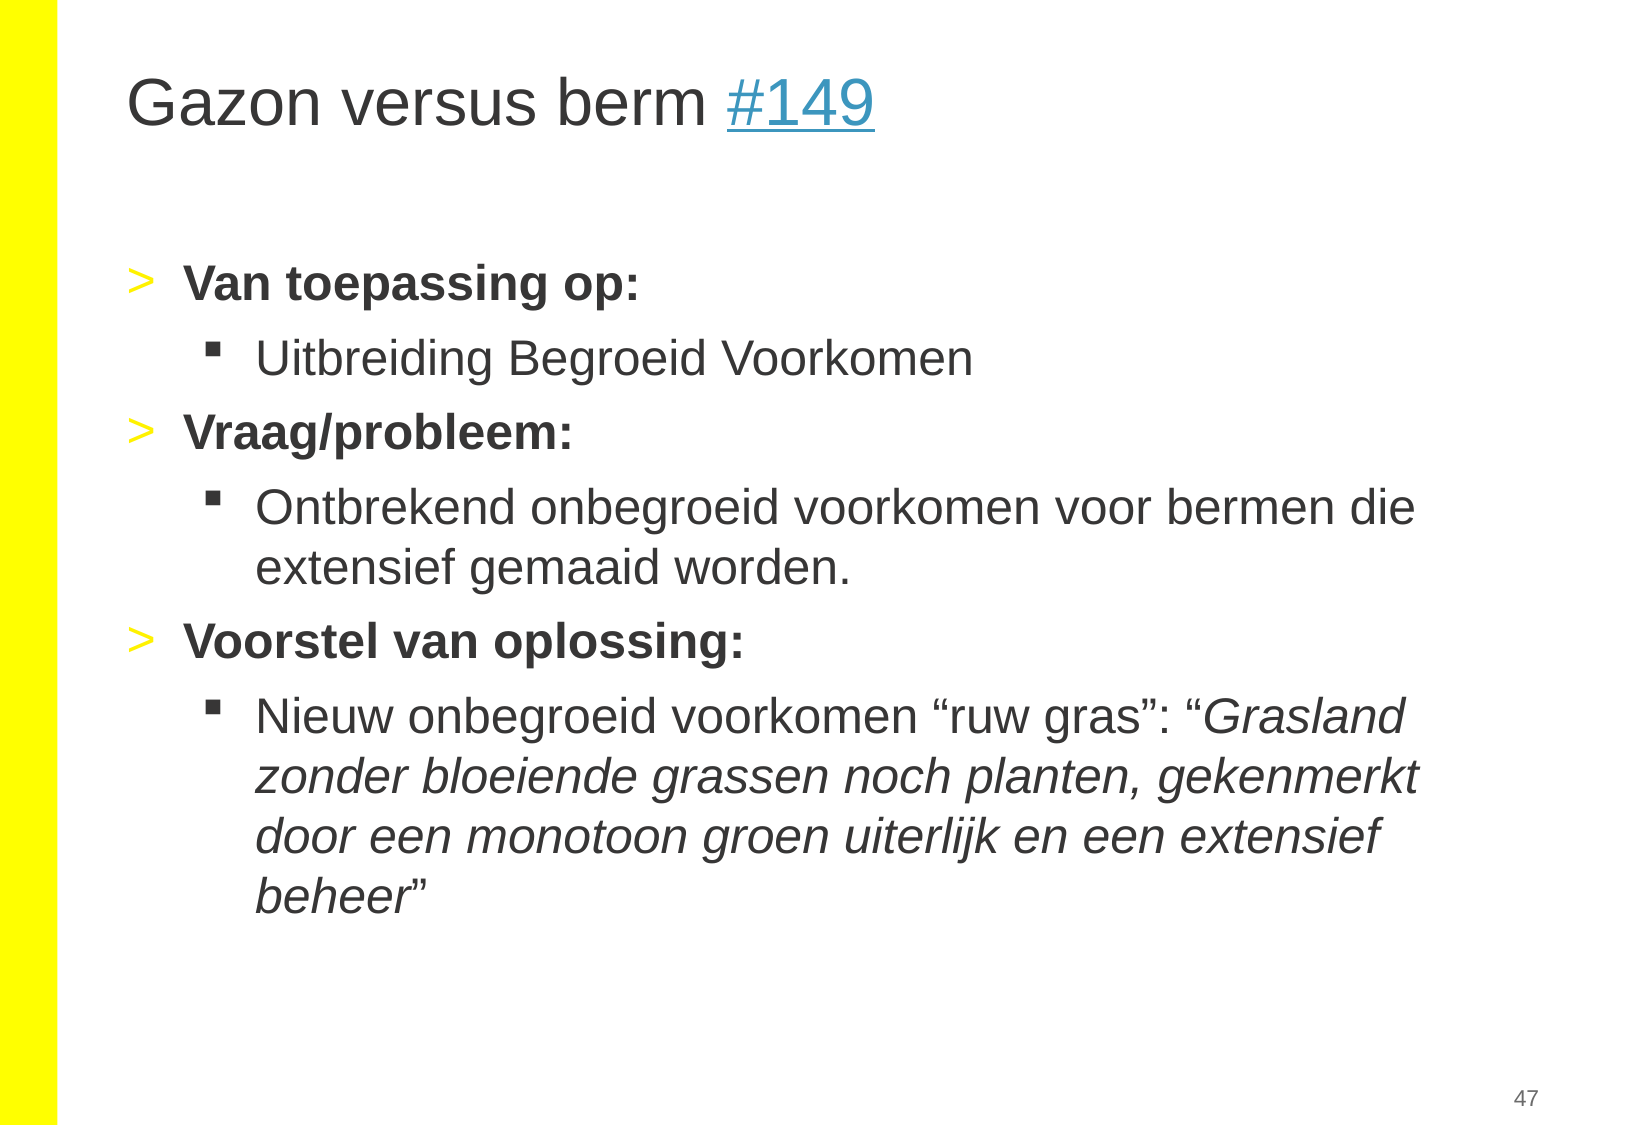

# Gazon versus berm #149
Van toepassing op:
Uitbreiding Begroeid Voorkomen
Vraag/probleem:
Ontbrekend onbegroeid voorkomen voor bermen die extensief gemaaid worden.
Voorstel van oplossing:
Nieuw onbegroeid voorkomen “ruw gras”: “Grasland zonder bloeiende grassen noch planten, gekenmerkt door een monotoon groen uiterlijk en een extensief beheer”
47